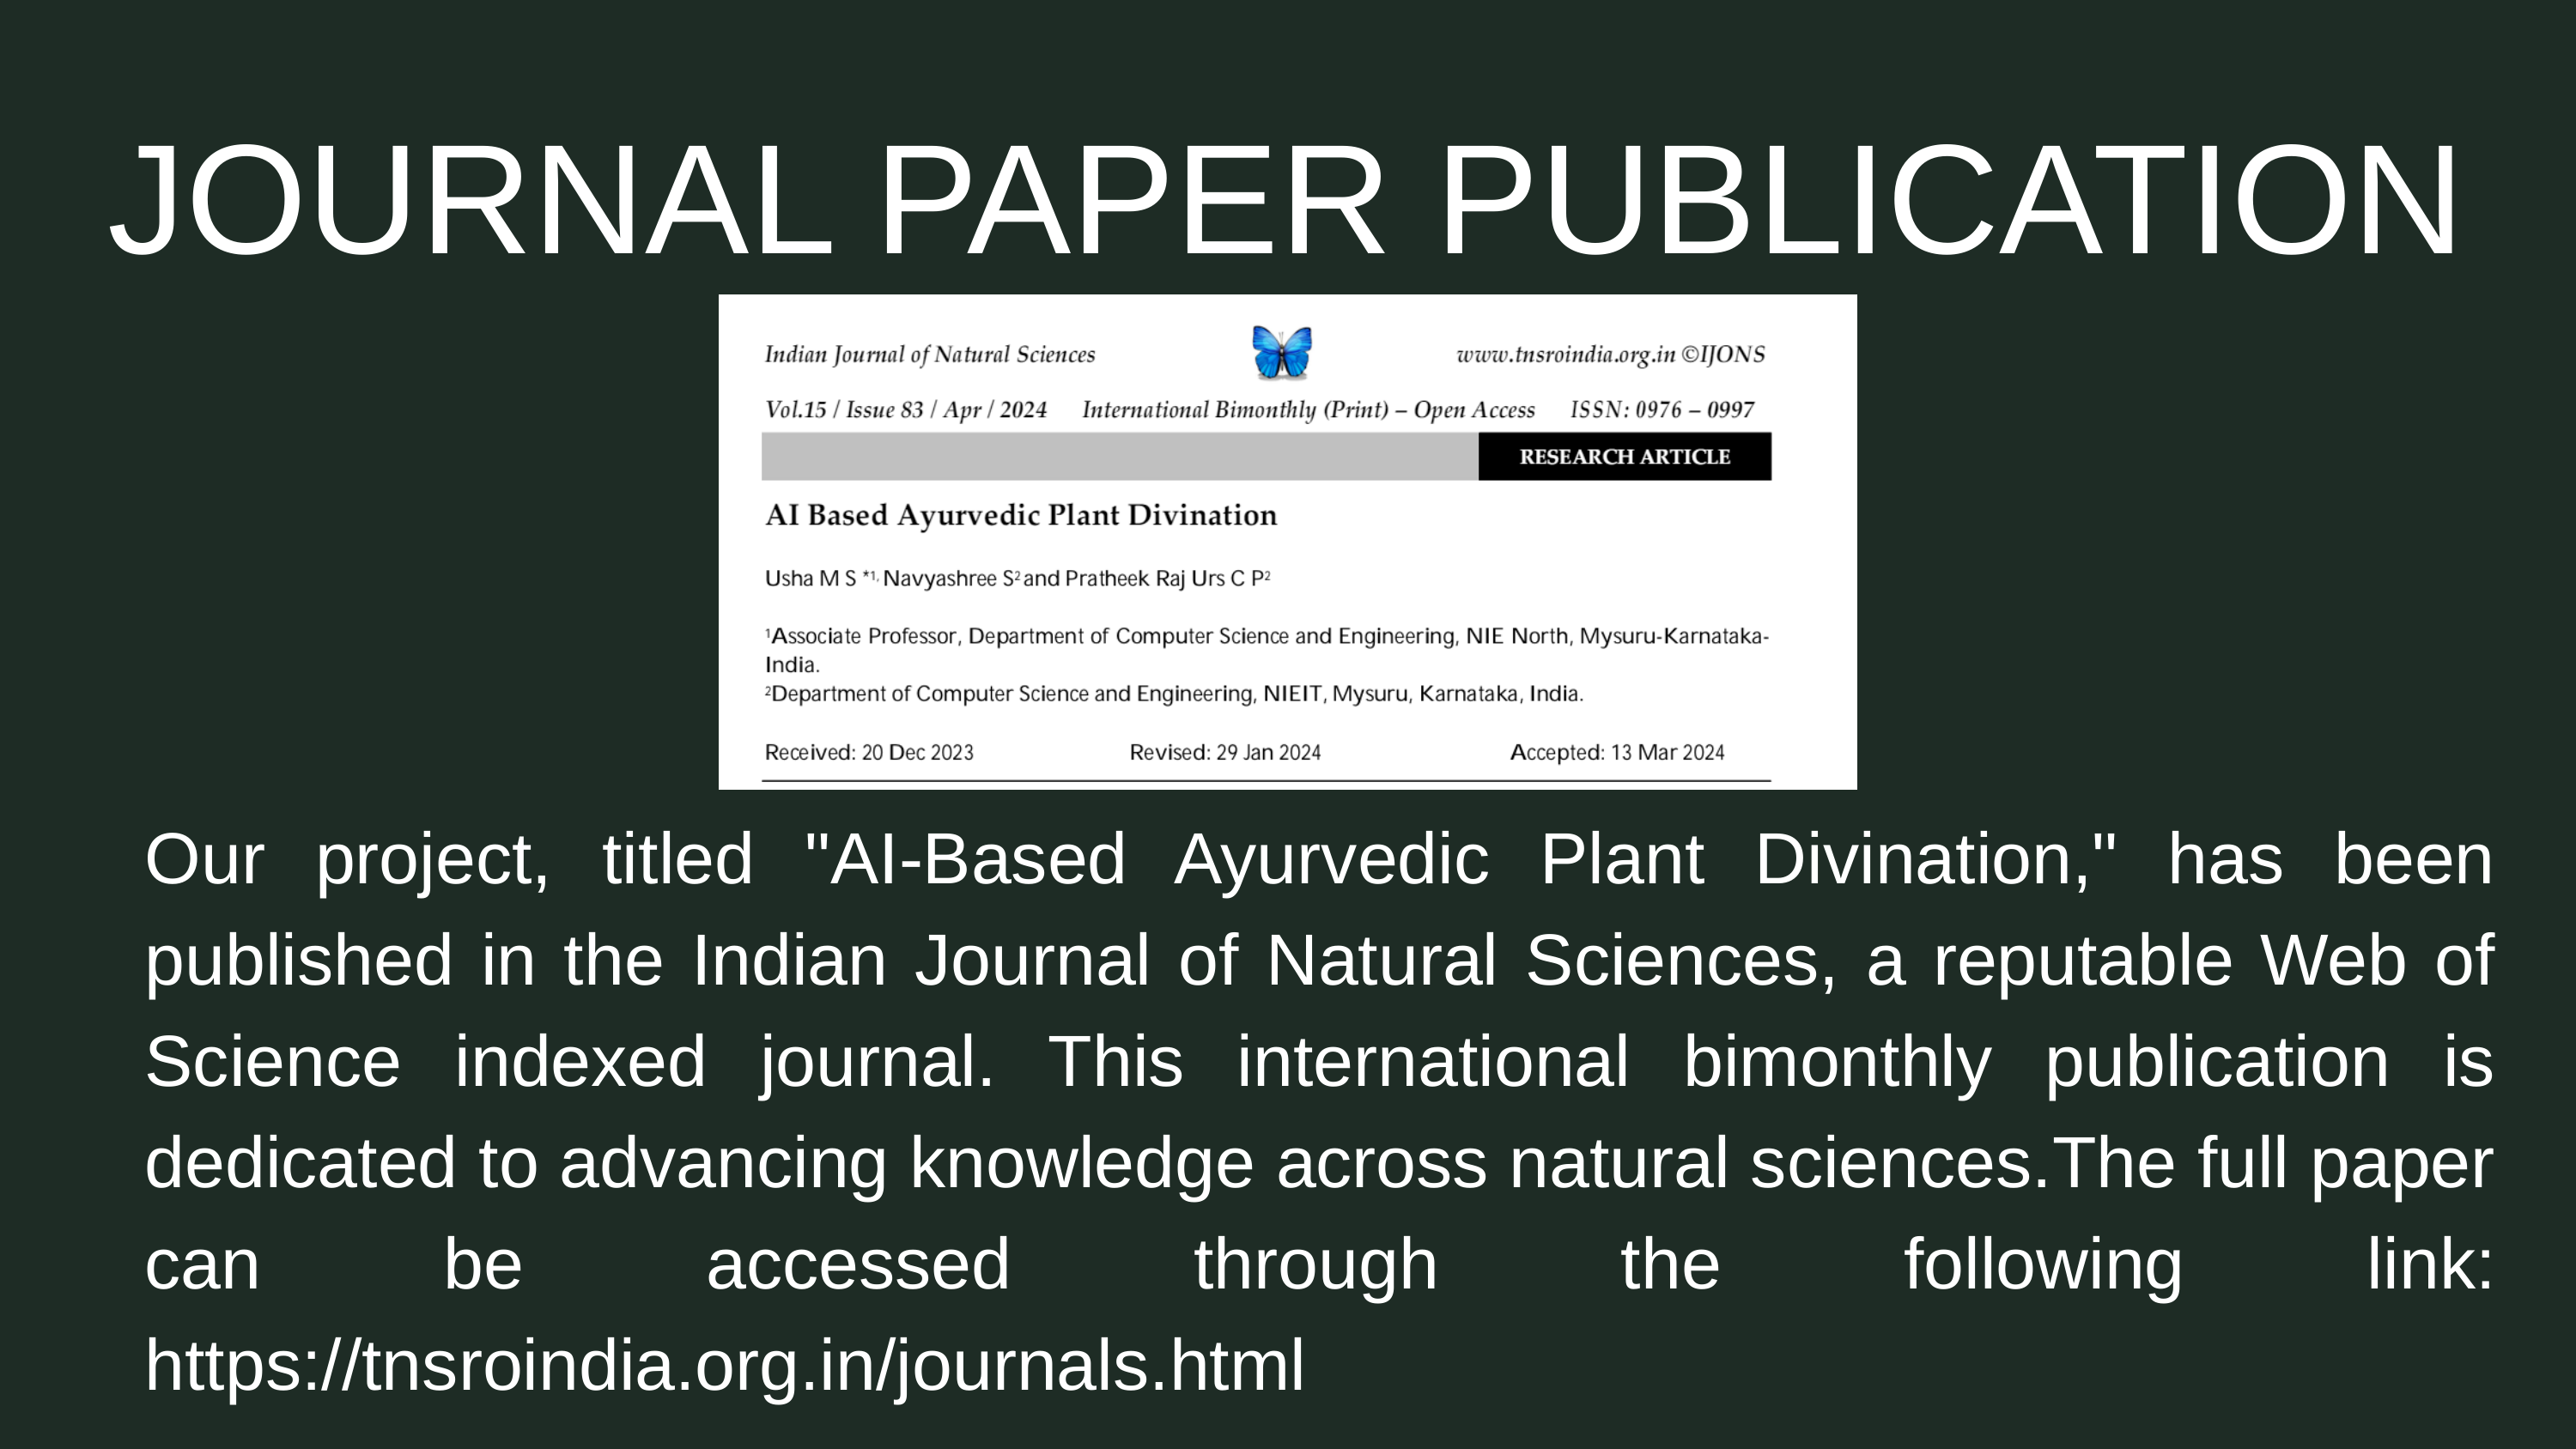

JOURNAL PAPER PUBLICATION

Our project, titled "AI-Based Ayurvedic Plant Divination," has been published in the Indian Journal of Natural Sciences, a reputable Web of Science indexed journal. This international bimonthly publication is dedicated to advancing knowledge across natural sciences.The full paper can be accessed through the following link: https://tnsroindia.org.in/journals.html